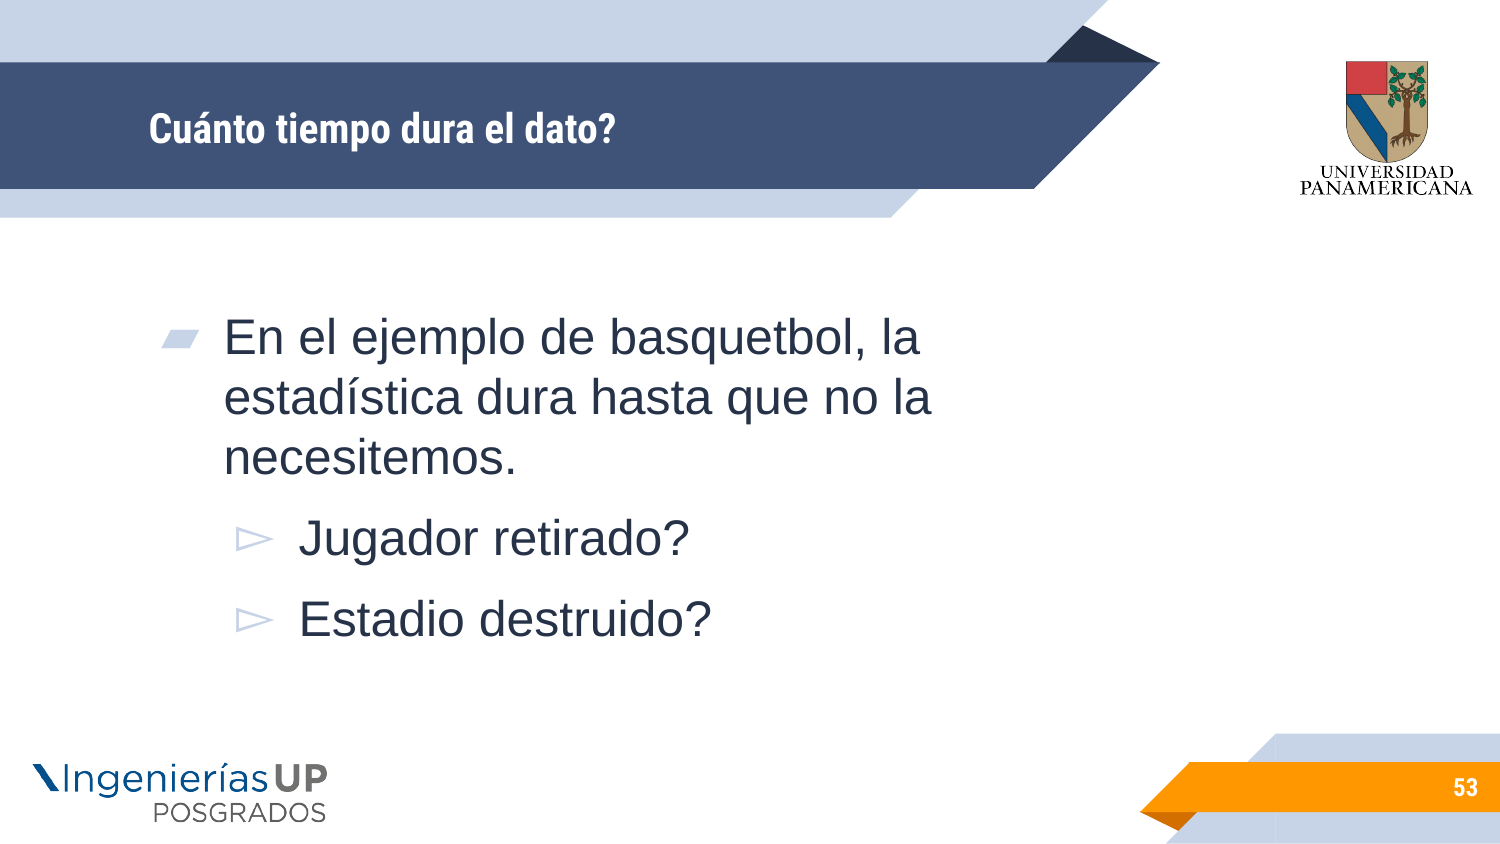

# Cuánto tiempo dura el dato?
En el ejemplo de basquetbol, la estadística dura hasta que no la necesitemos.
Jugador retirado?
Estadio destruido?
53